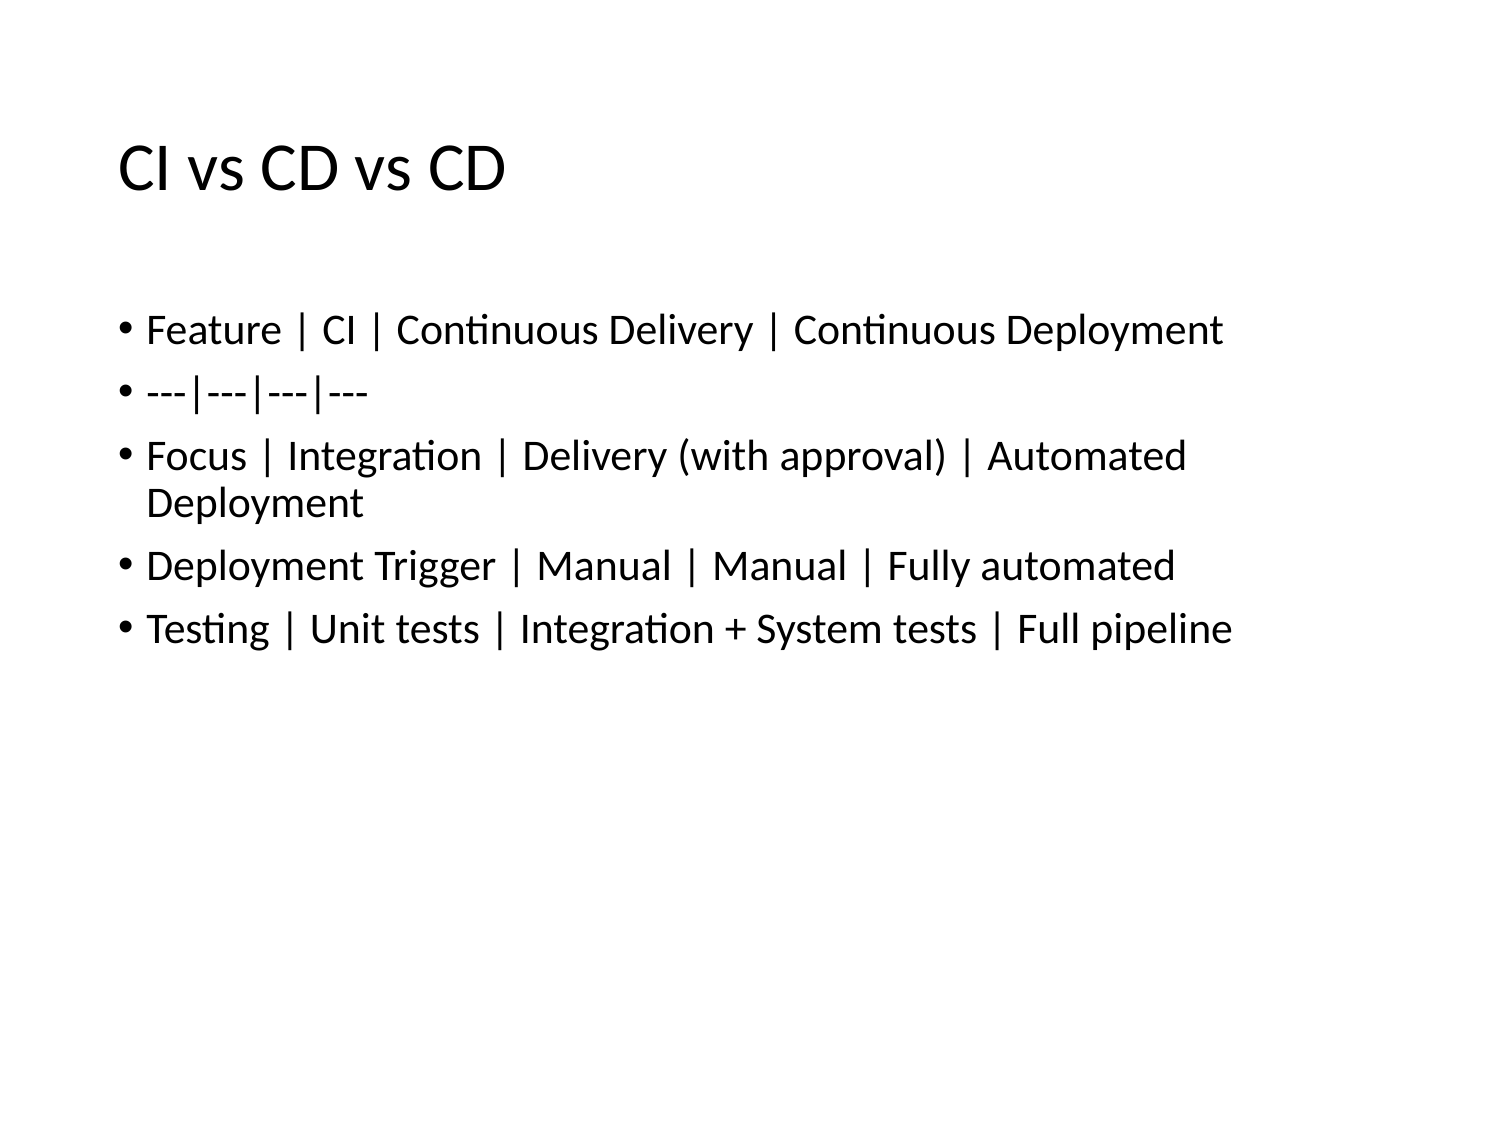

# CI vs CD vs CD
Feature | CI | Continuous Delivery | Continuous Deployment
---|---|---|---
Focus | Integration | Delivery (with approval) | Automated Deployment
Deployment Trigger | Manual | Manual | Fully automated
Testing | Unit tests | Integration + System tests | Full pipeline